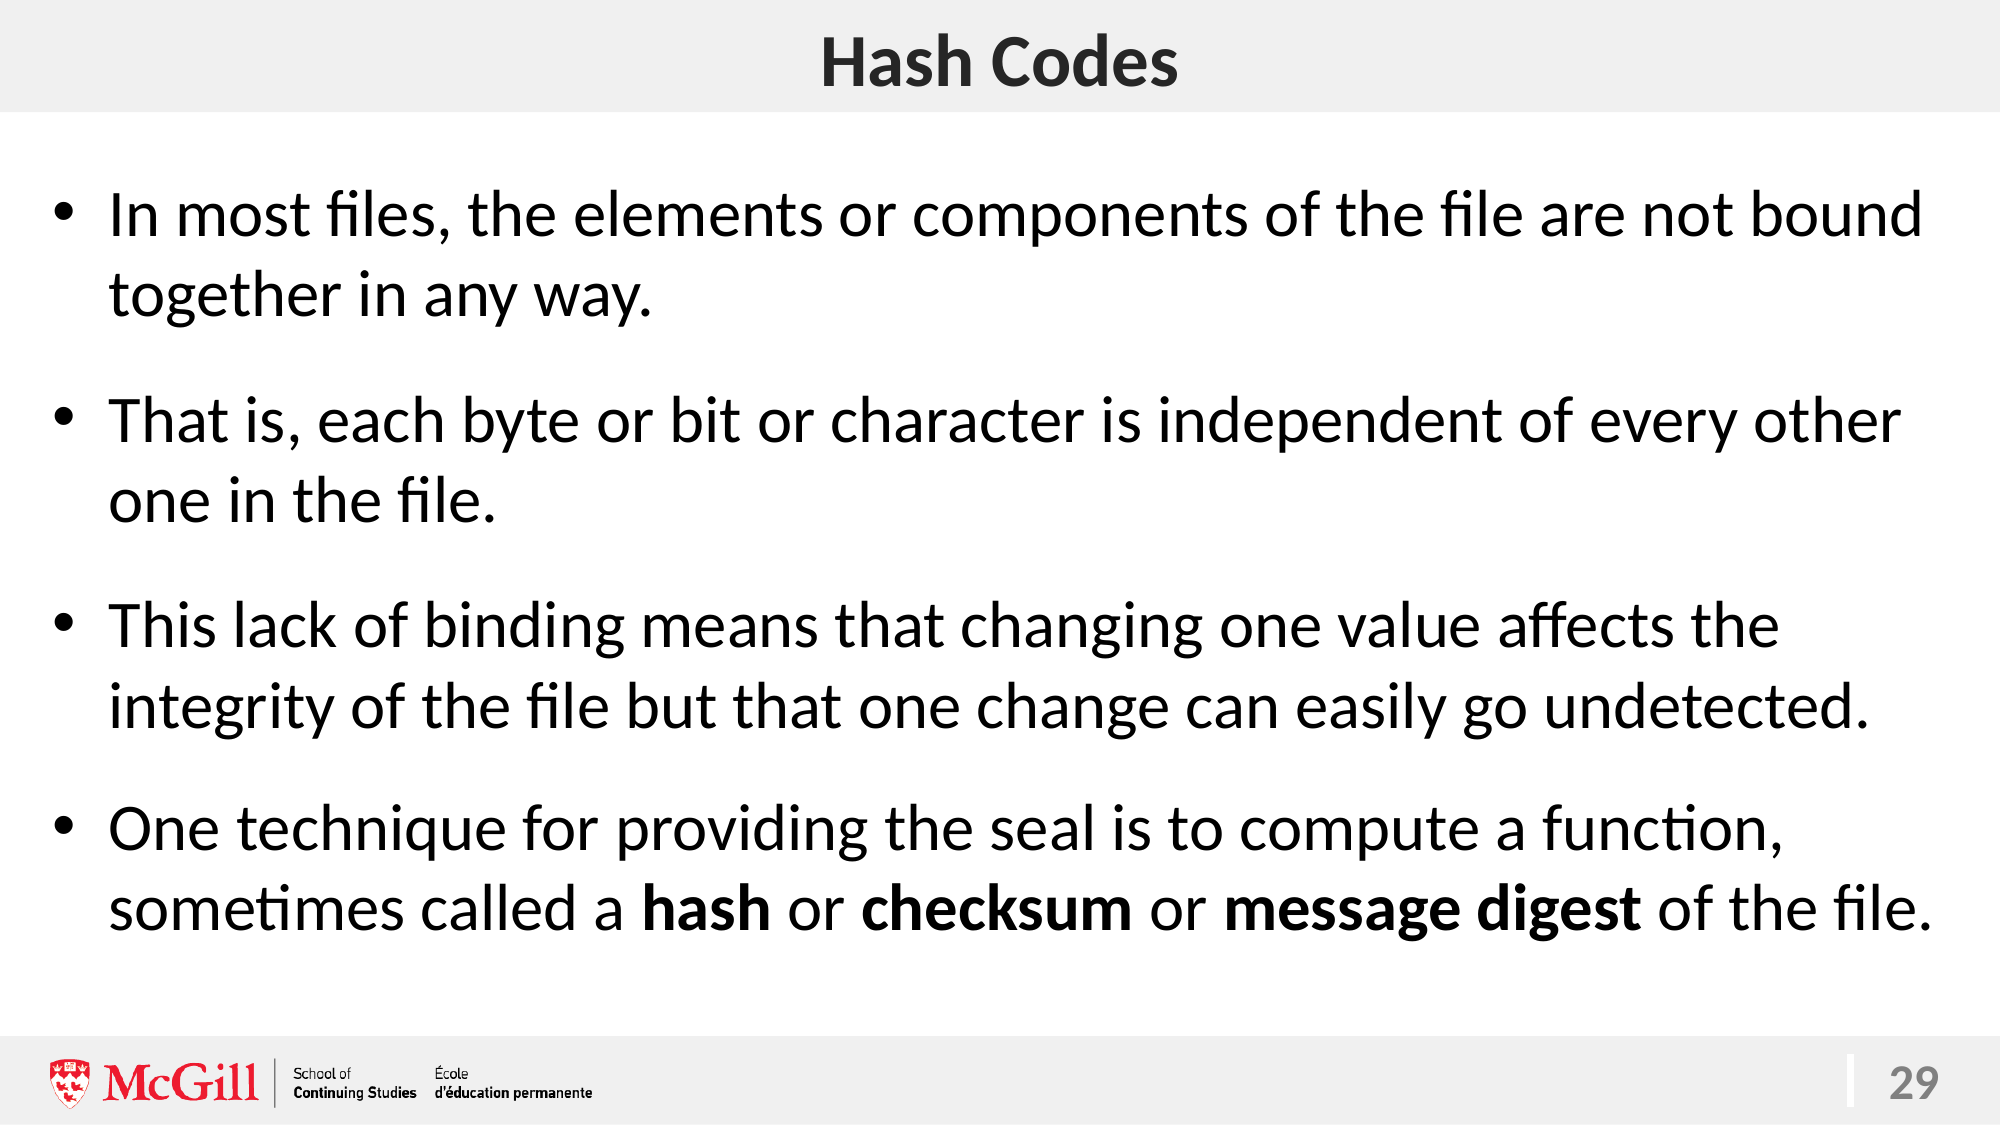

# Hash Codes
29
In most files, the elements or components of the file are not bound together in any way.

That is, each byte or bit or character is independent of every other one in the file.

This lack of binding means that changing one value affects the integrity of the file but that one change can easily go undetected.

One technique for providing the seal is to compute a function, sometimes called a hash or checksum or message digest of the file.